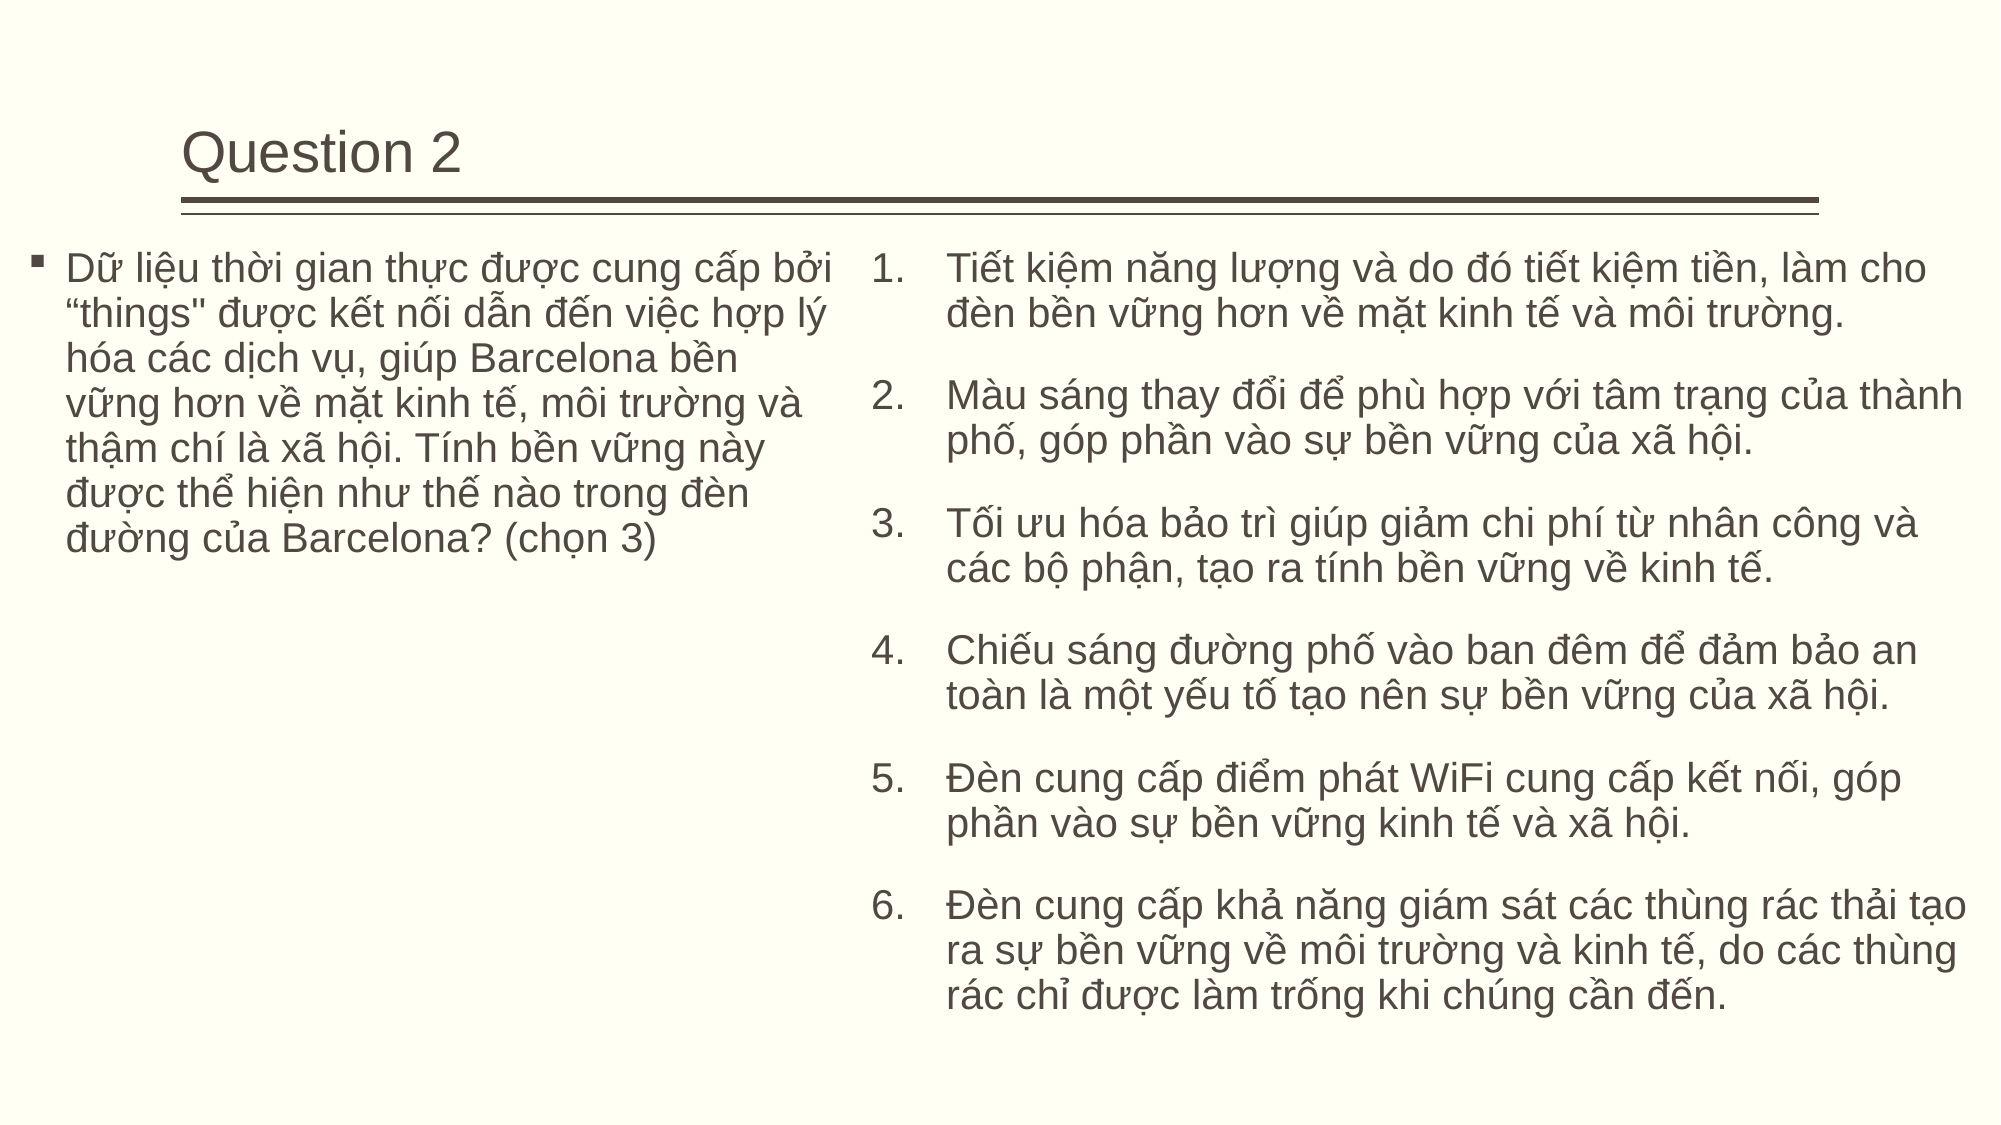

# Question 2
Tiết kiệm năng lượng và do đó tiết kiệm tiền, làm cho đèn bền vững hơn về mặt kinh tế và môi trường.
Màu sáng thay đổi để phù hợp với tâm trạng của thành phố, góp phần vào sự bền vững của xã hội.
Tối ưu hóa bảo trì giúp giảm chi phí từ nhân công và các bộ phận, tạo ra tính bền vững về kinh tế.
Chiếu sáng đường phố vào ban đêm để đảm bảo an toàn là một yếu tố tạo nên sự bền vững của xã hội.
Đèn cung cấp điểm phát WiFi cung cấp kết nối, góp phần vào sự bền vững kinh tế và xã hội.
Đèn cung cấp khả năng giám sát các thùng rác thải tạo ra sự bền vững về môi trường và kinh tế, do các thùng rác chỉ được làm trống khi chúng cần đến.
Dữ liệu thời gian thực được cung cấp bởi “things" được kết nối dẫn đến việc hợp lý hóa các dịch vụ, giúp Barcelona bền vững hơn về mặt kinh tế, môi trường và thậm chí là xã hội. Tính bền vững này được thể hiện như thế nào trong đèn đường của Barcelona? (chọn 3)